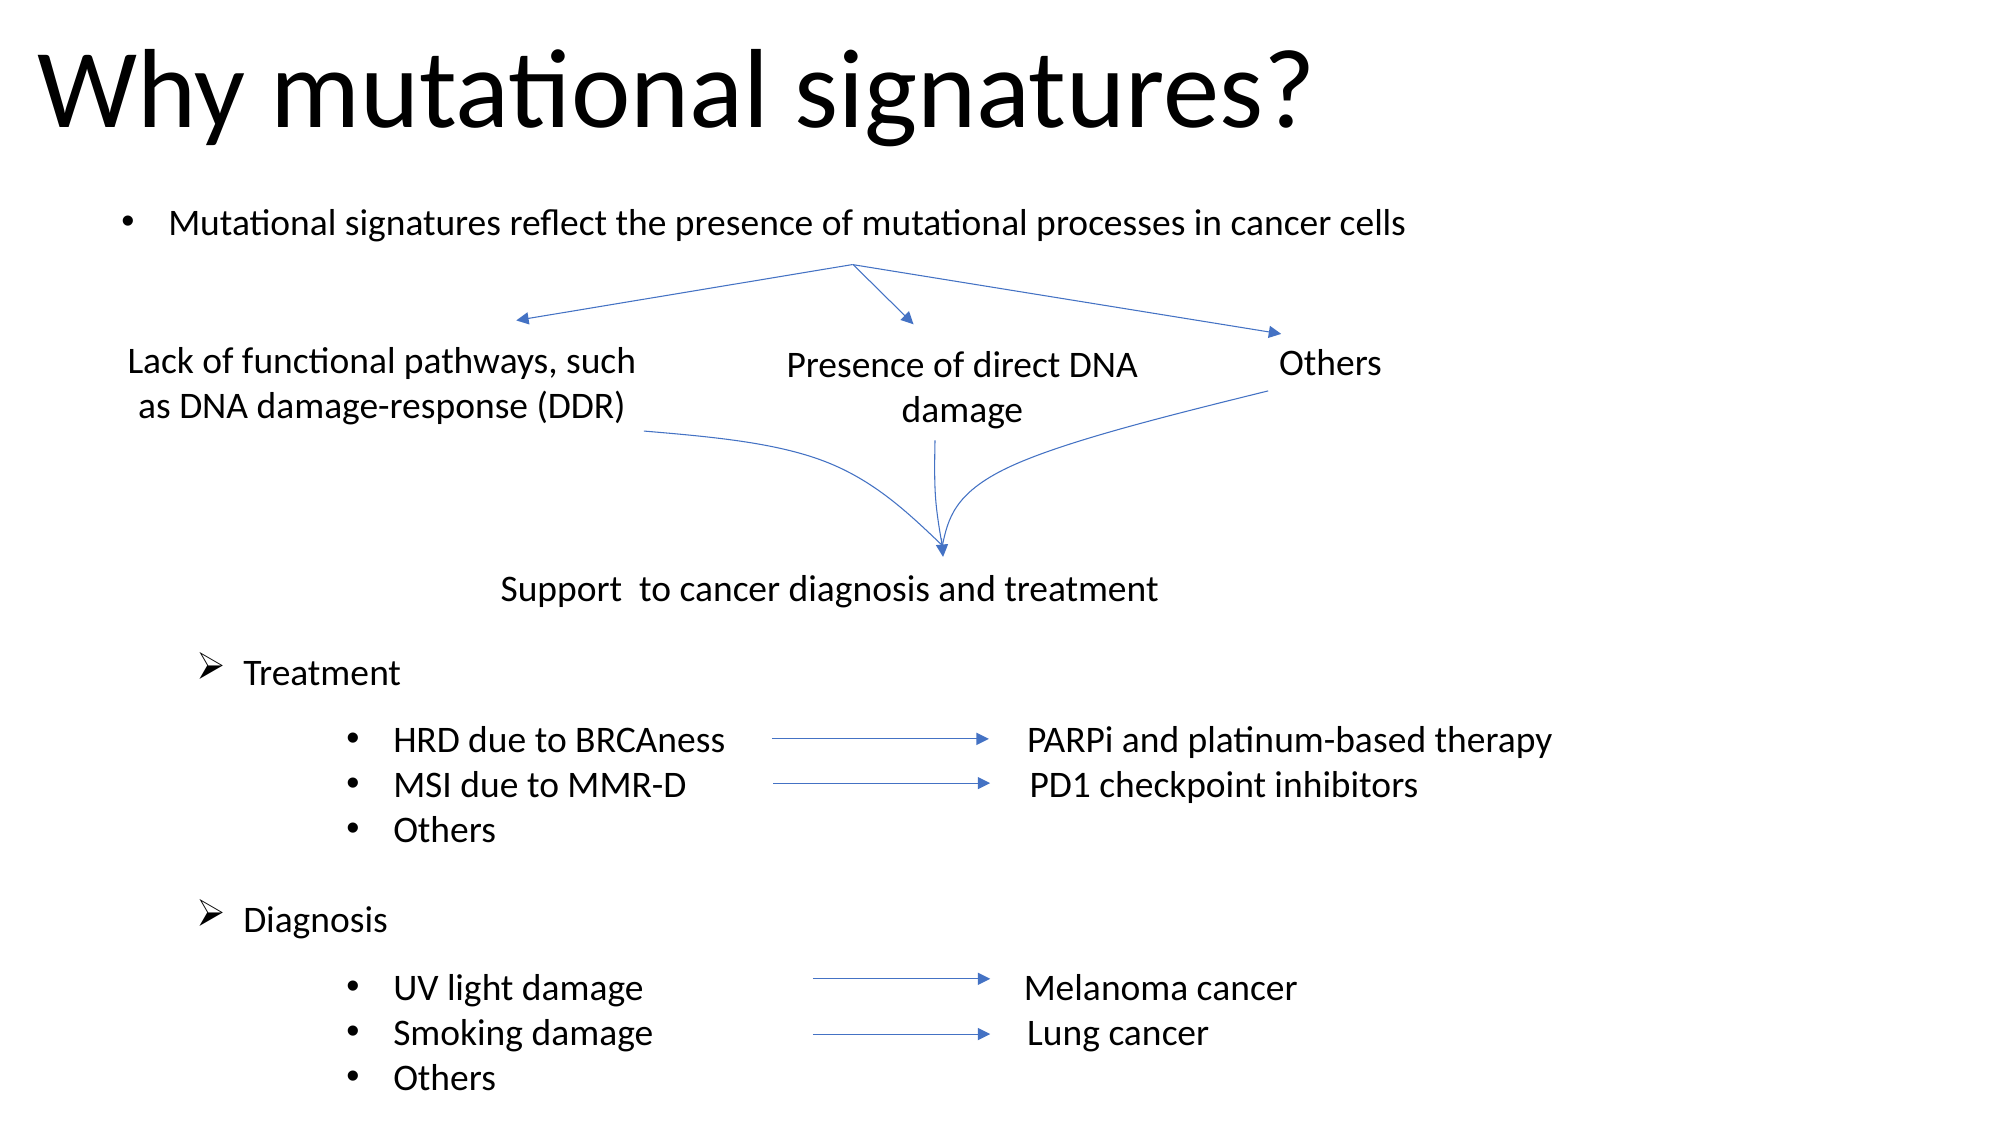

Why mutational signatures?
Mutational signatures reflect the presence of mutational processes in cancer cells

Treatment
HRD due to BRCAness                  	    PARPi and platinum-based therapy
MSI due to MMR-D		                      PD1 checkpoint inhibitors
Others

Diagnosis
UV light damage	                                       Melanoma cancer
Smoking damage		    	    Lung cancer
Others

Lack of functional pathways, such as DNA damage-response (DDR)
Others
Presence of direct DNA damage

Support  to cancer diagnosis and treatment